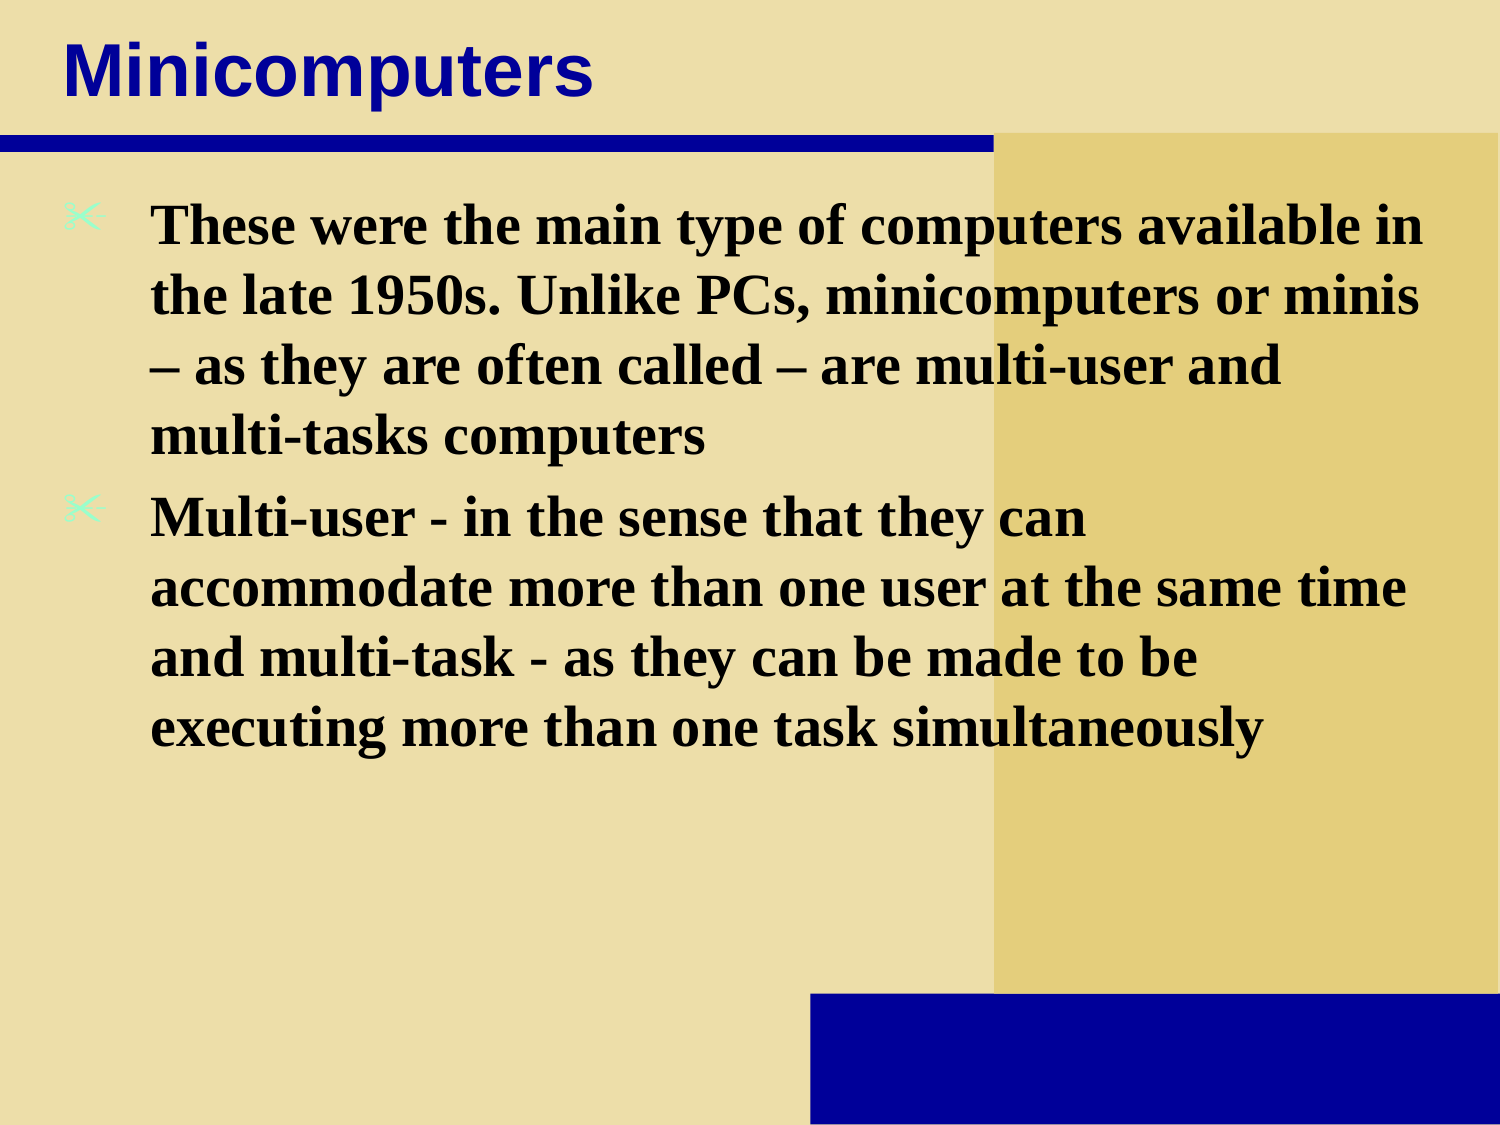

# Minicomputers
These were the main type of computers available in the late 1950s. Unlike PCs, minicomputers or minis – as they are often called – are multi-user and multi-tasks computers
Multi-user - in the sense that they can accommodate more than one user at the same time and multi-task - as they can be made to be executing more than one task simultaneously